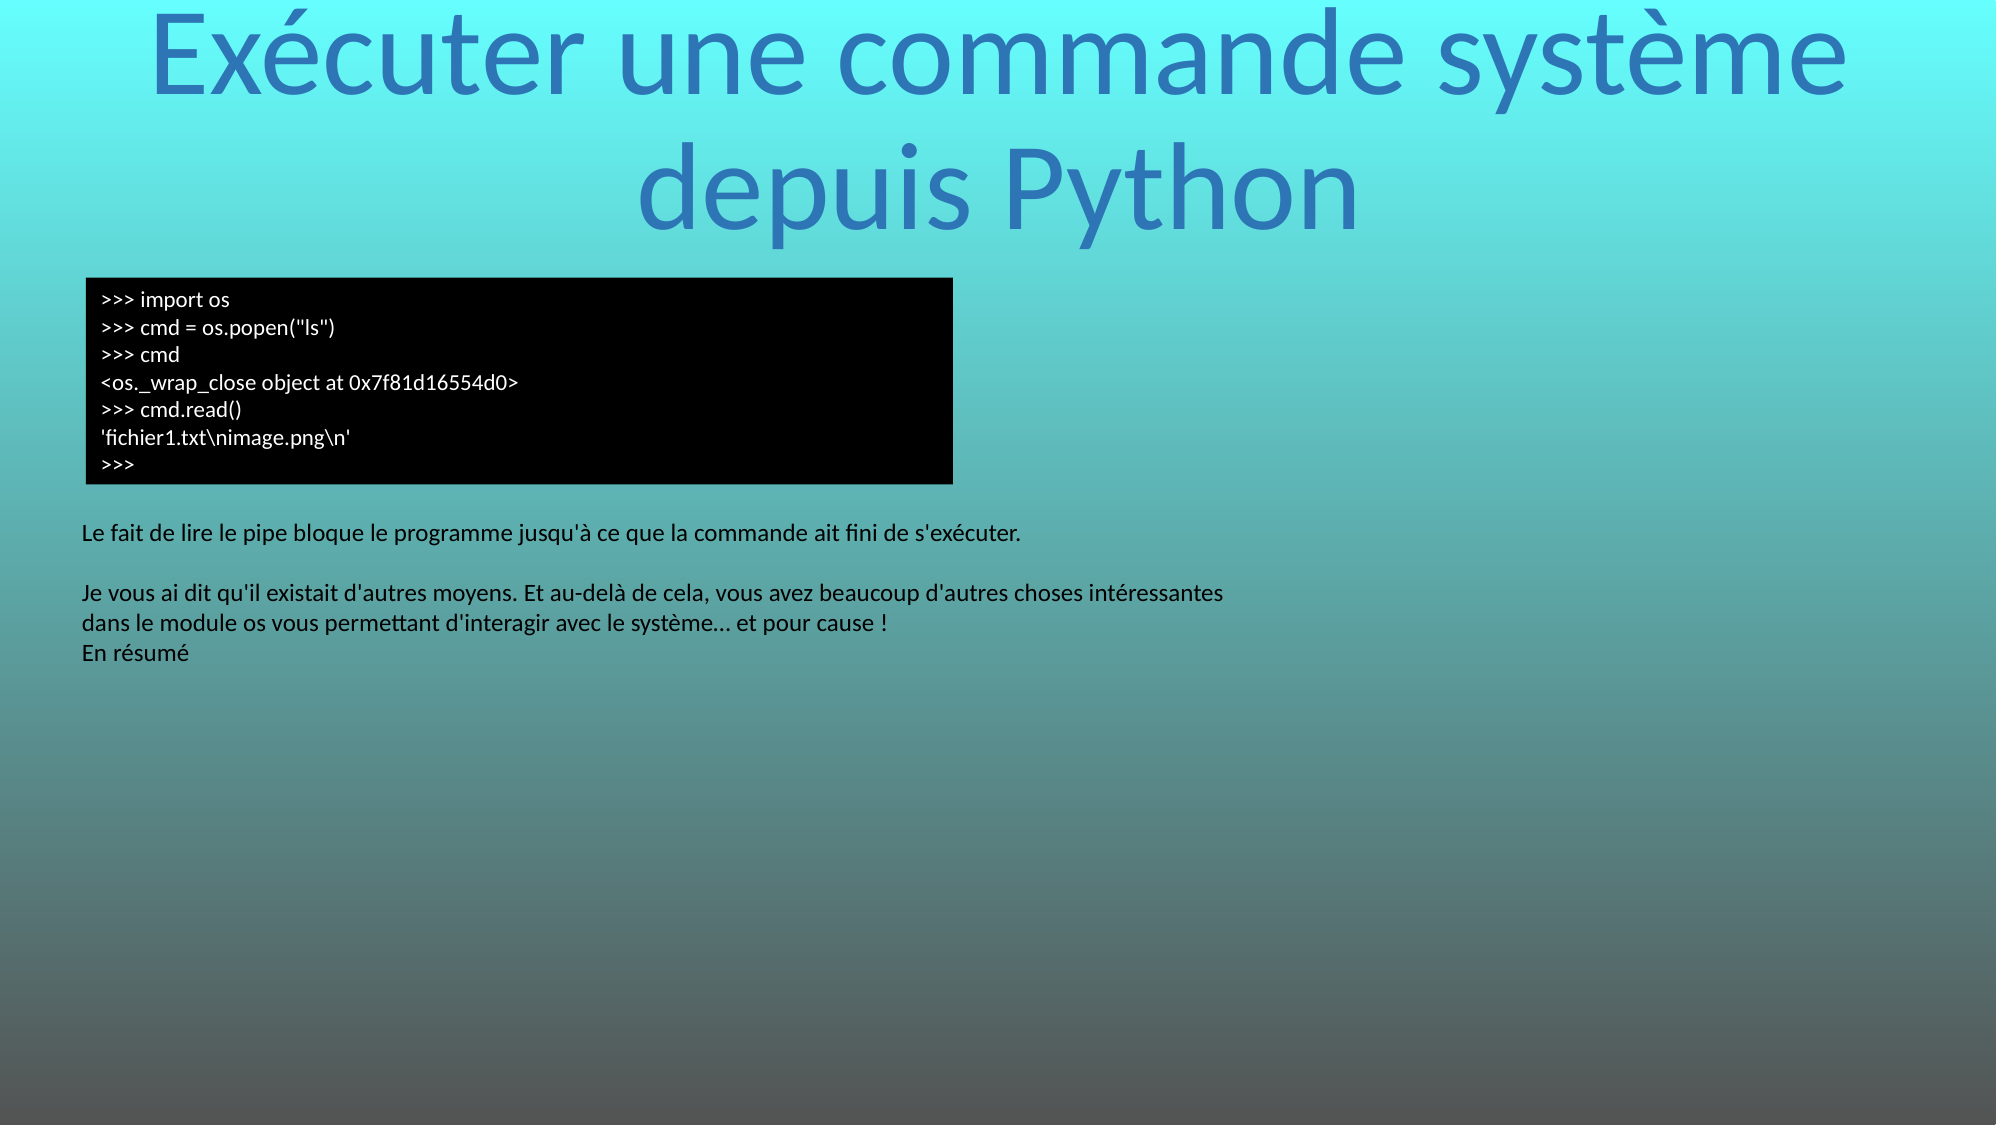

# Exécuter une commande système depuis Python
>>> import os
>>> cmd = os.popen("ls")
>>> cmd
<os._wrap_close object at 0x7f81d16554d0>
>>> cmd.read()
'fichier1.txt\nimage.png\n'
>>>
Le fait de lire le pipe bloque le programme jusqu'à ce que la commande ait fini de s'exécuter.

Je vous ai dit qu'il existait d'autres moyens. Et au-delà de cela, vous avez beaucoup d'autres choses intéressantes dans le module os vous permettant d'interagir avec le système… et pour cause !
En résumé

438